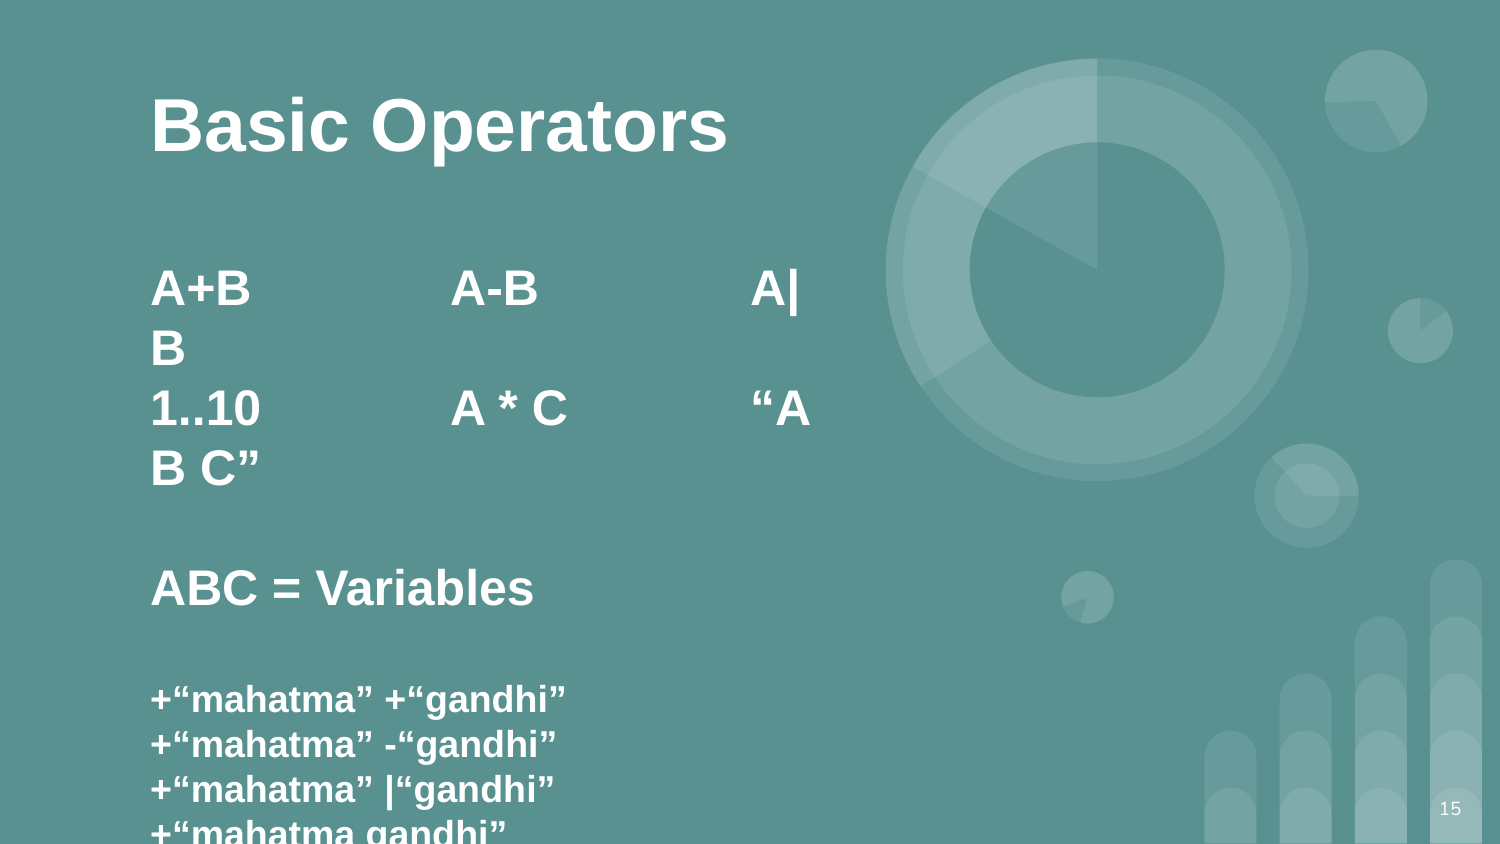

# Basic Operators
A+B		A-B		A|B
1..10 		A * C		“A B C”

ABC = Variables

+“mahatma” +“gandhi”
+“mahatma” -“gandhi”
+“mahatma” |“gandhi”
+“mahatma gandhi”
+“mahatma” * “gandhi”

15